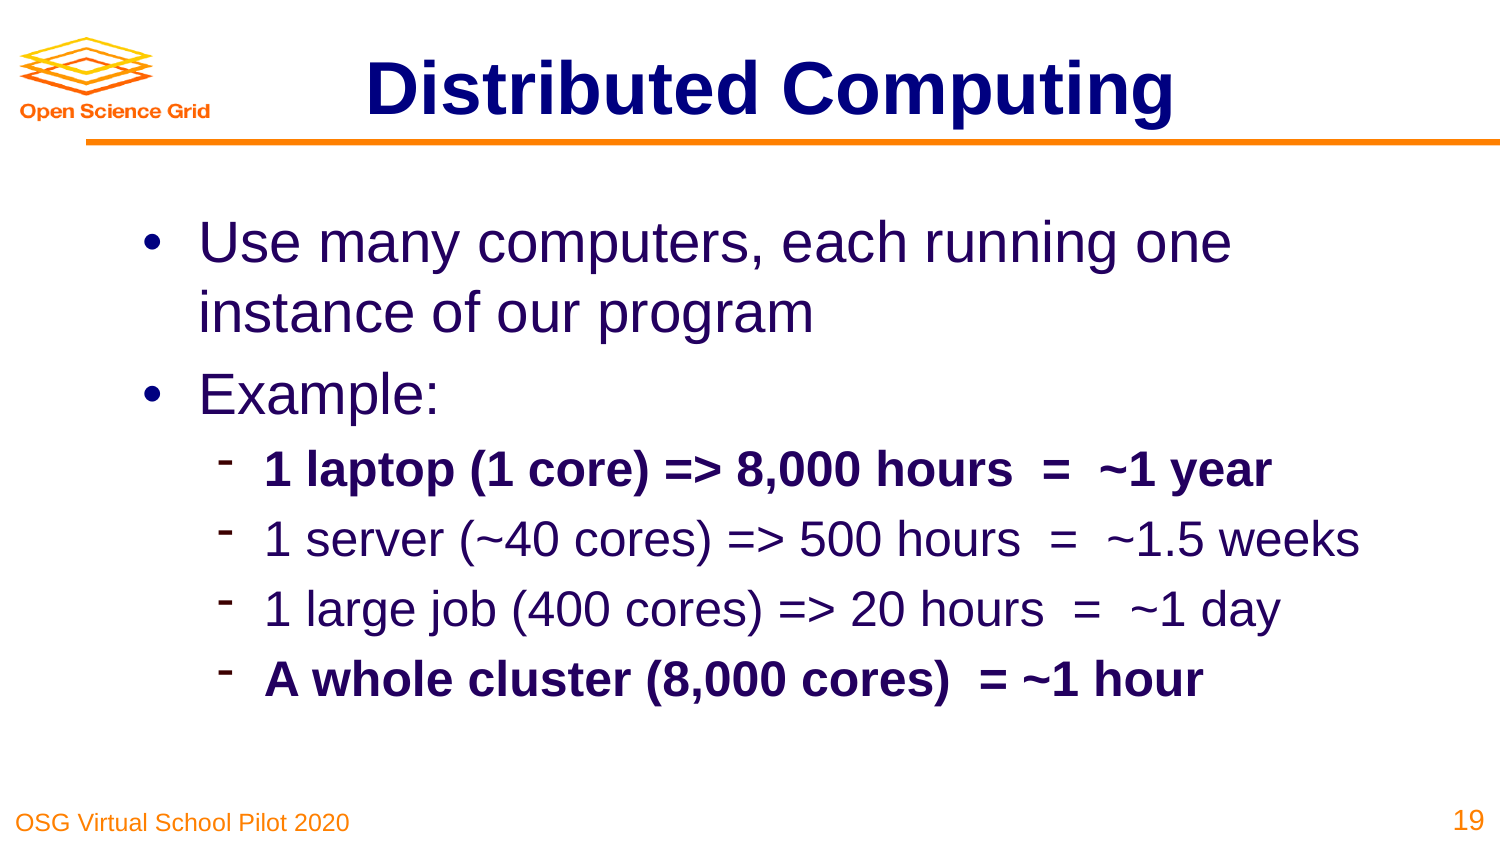

# Distributed Computing
Use many computers, each running one instance of our program
Example:
1 laptop (1 core) => 8,000 hours  =  ~1 year
1 server (~40 cores) => 500 hours  =  ~1.5 weeks
1 large job (400 cores) => 20 hours  =  ~1 day
A whole cluster (8,000 cores)  = ~1 hour
19